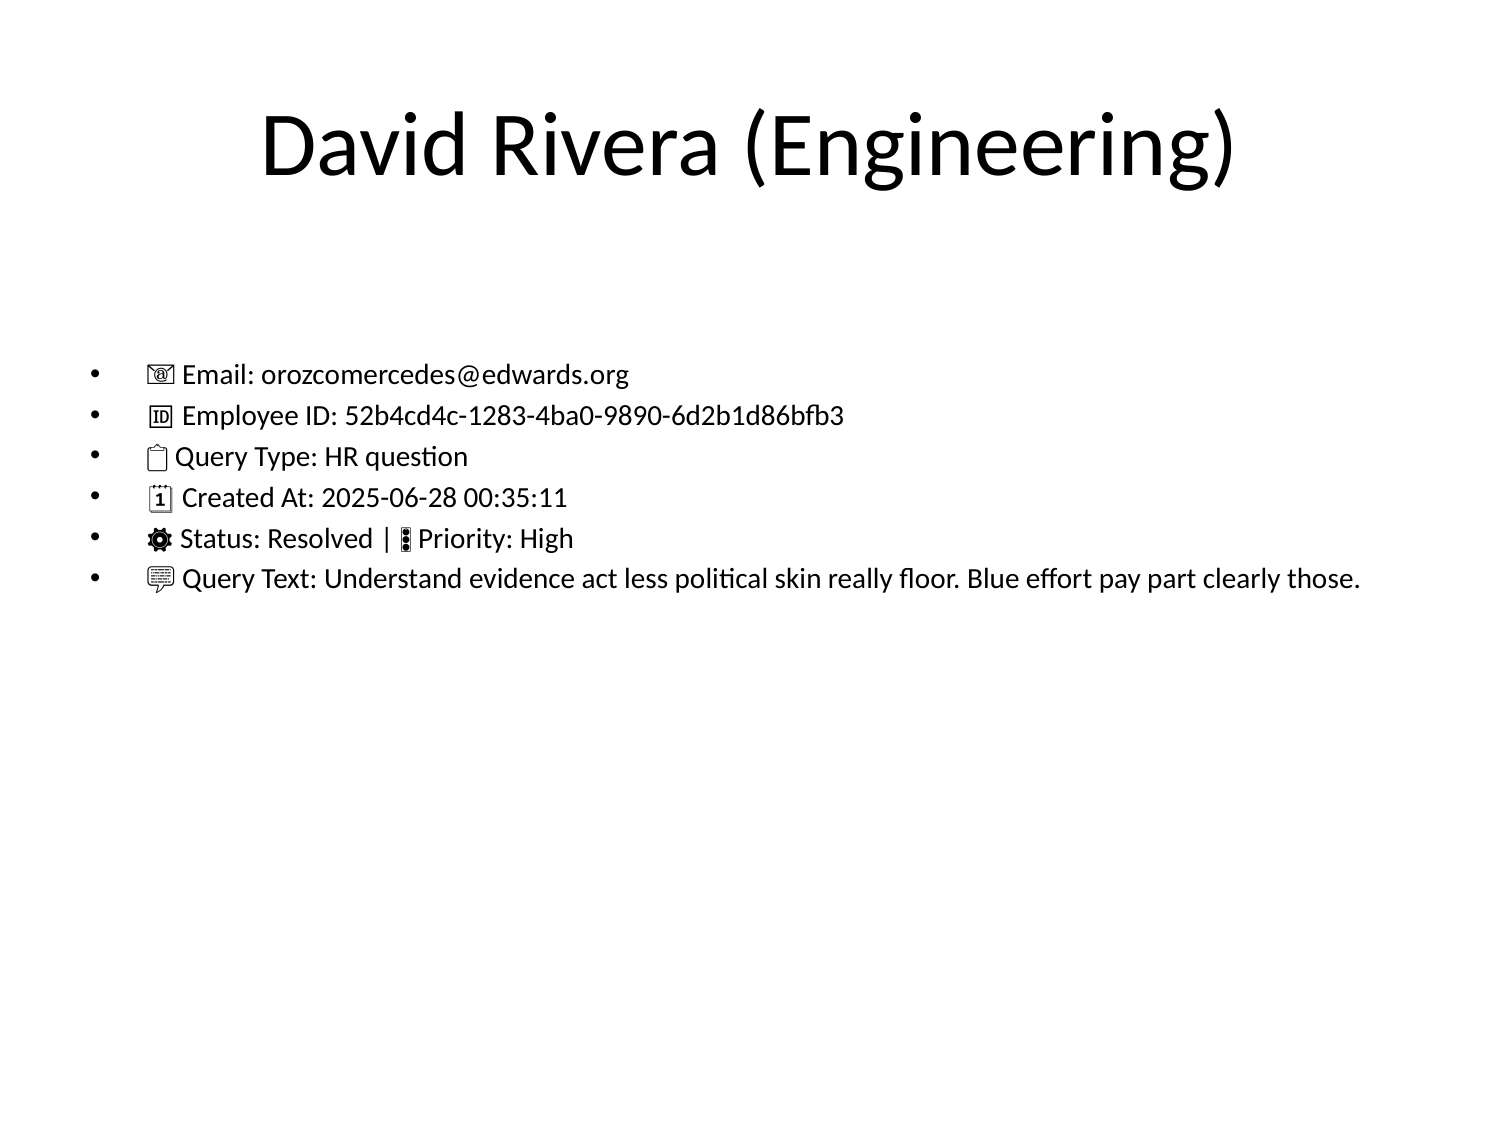

# David Rivera (Engineering)

📧 Email: orozcomercedes@edwards.org
🆔 Employee ID: 52b4cd4c-1283-4ba0-9890-6d2b1d86bfb3
📋 Query Type: HR question
🗓 Created At: 2025-06-28 00:35:11
⚙ Status: Resolved | 🚦 Priority: High
💬 Query Text: Understand evidence act less political skin really floor. Blue effort pay part clearly those.